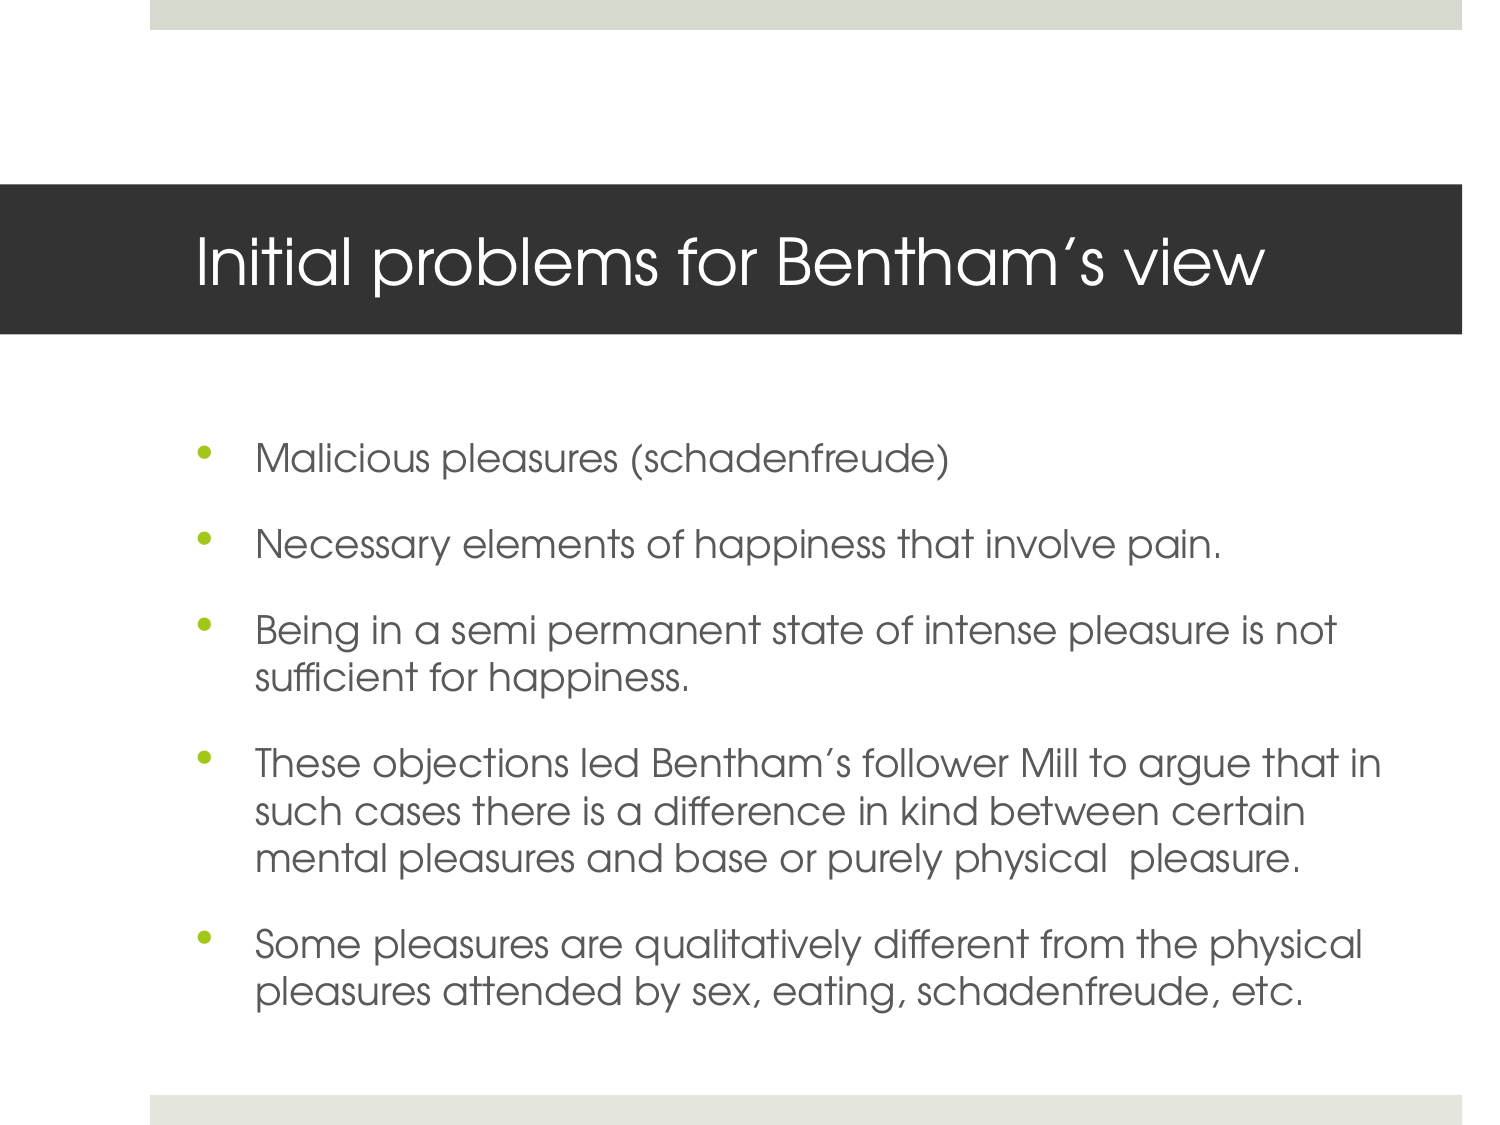

# Initial problems for Bentham’s view
Malicious pleasures (schadenfreude)
Necessary elements of happiness that involve pain.
Being in a semi permanent state of intense pleasure is not sufficient for happiness.
These objections led Bentham’s follower Mill to argue that in such cases there is a difference in kind between certain mental pleasures and base or purely physical  pleasure.
Some pleasures are qualitatively different from the physical pleasures attended by sex, eating, schadenfreude, etc.